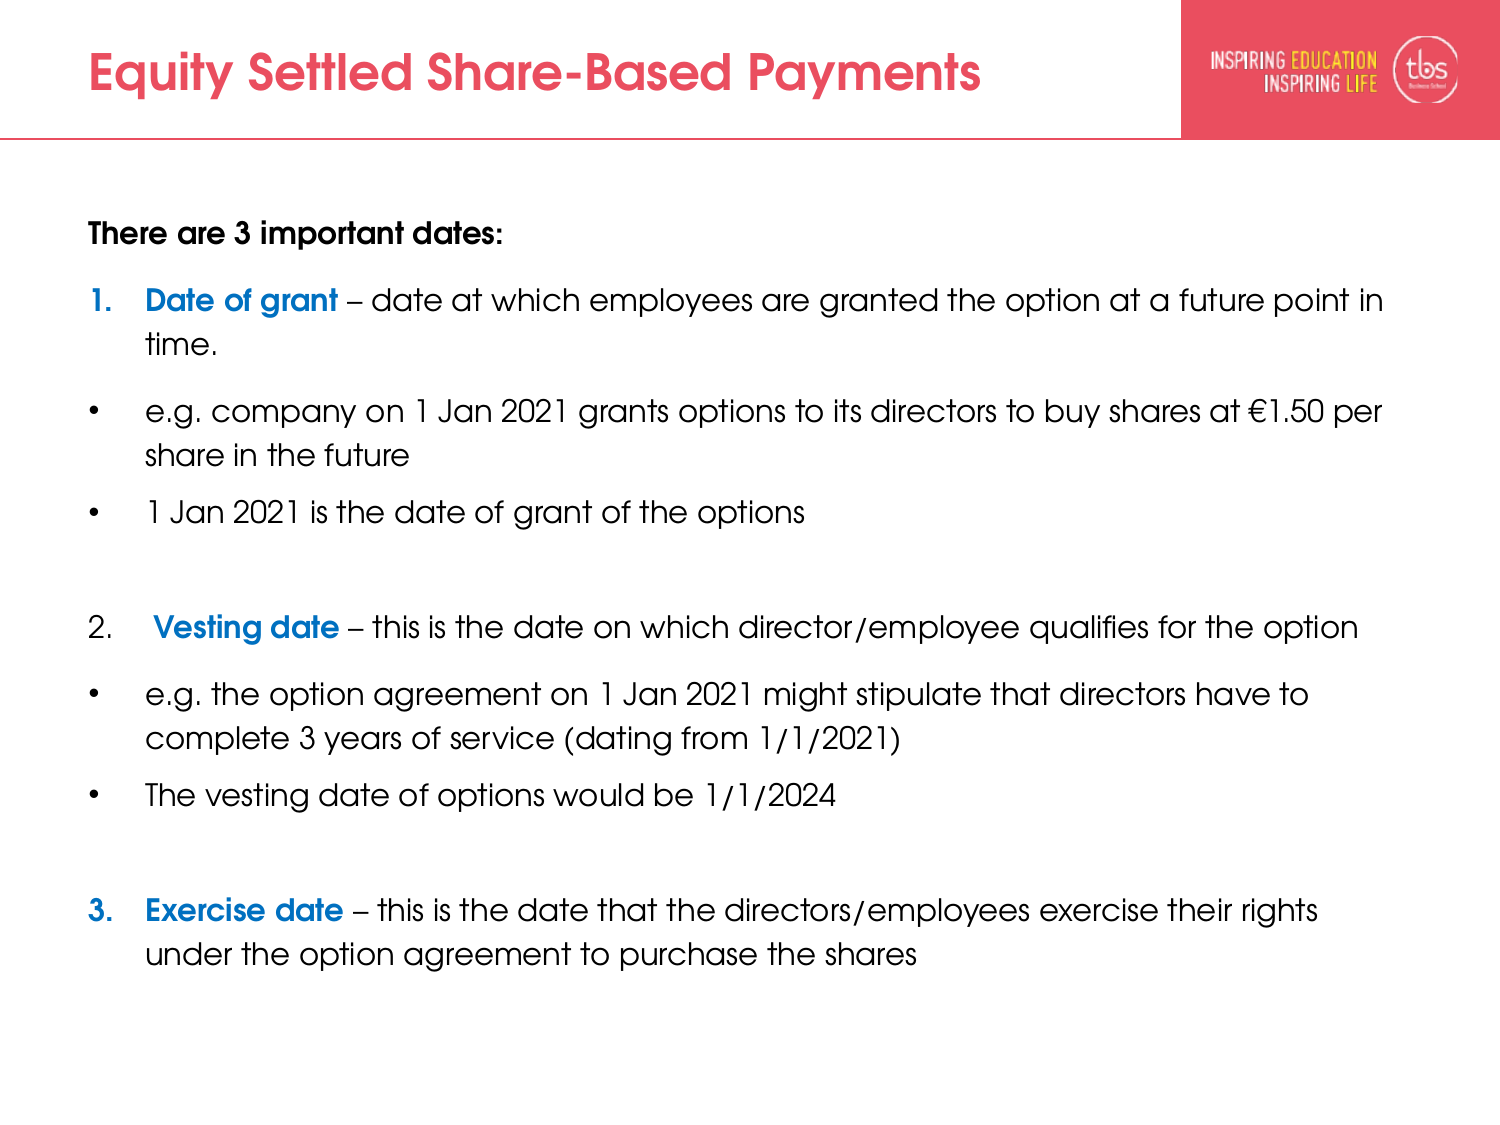

# Equity Settled Share-Based Payments
There are 3 important dates:
Date of grant – date at which employees are granted the option at a future point in time.
e.g. company on 1 Jan 2021 grants options to its directors to buy shares at €1.50 per share in the future
1 Jan 2021 is the date of grant of the options

 Vesting date – this is the date on which director/employee qualifies for the option
e.g. the option agreement on 1 Jan 2021 might stipulate that directors have to complete 3 years of service (dating from 1/1/2021)
The vesting date of options would be 1/1/2024

Exercise date – this is the date that the directors/employees exercise their rights under the option agreement to purchase the shares